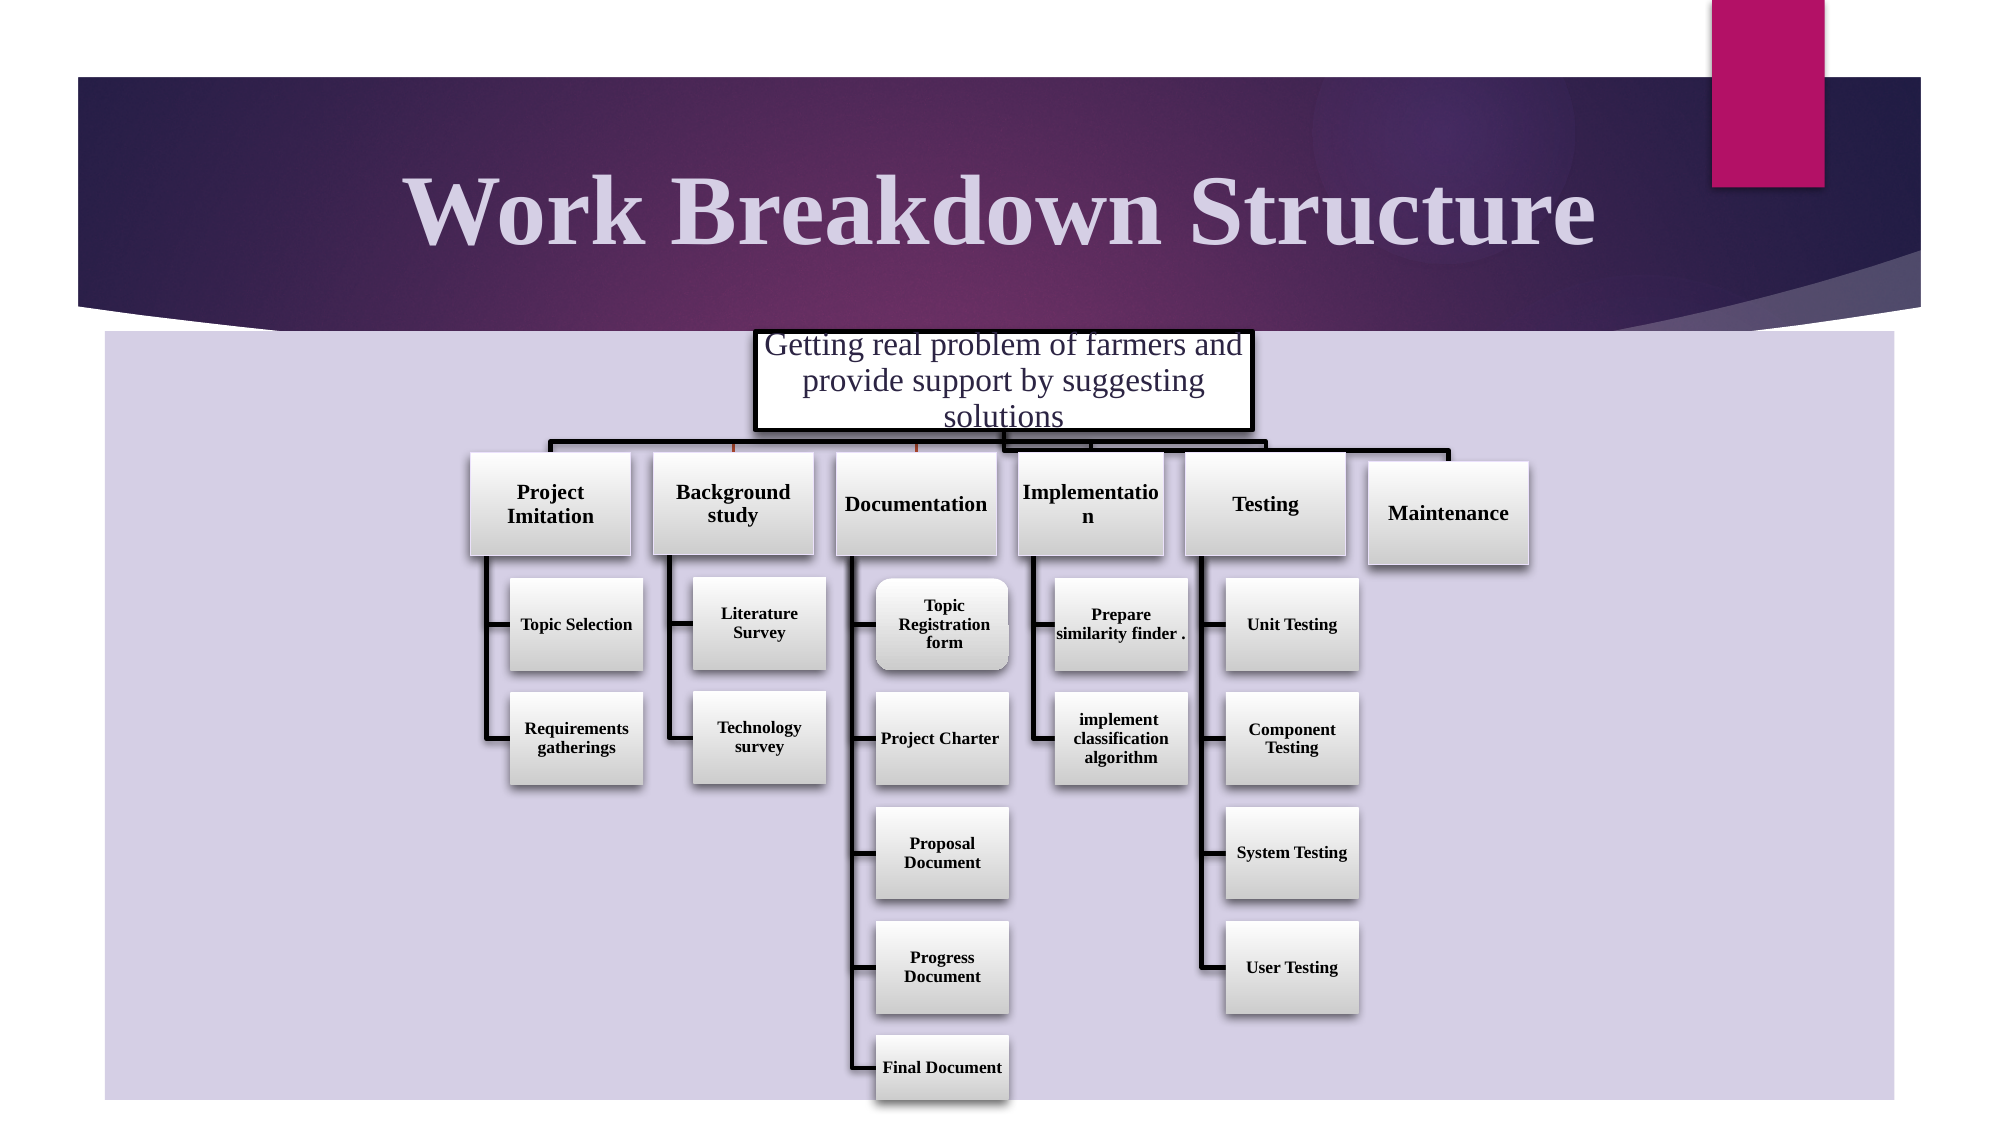

# Work Breakdown Structure

Getting real problem of farmers and provide support by suggesting solutions
Project Imitation
Topic Selection
Requirements gatherings
Background study
Literature Survey
Technology survey
Documentation
Topic Registration form
Project Charter
Proposal Document
Progress Document
Final Document
Implementation
Prepare similarity finder .
implement  classification algorithm
Testing
Unit Testing
Component Testing
System Testing
User Testing
Maintenance